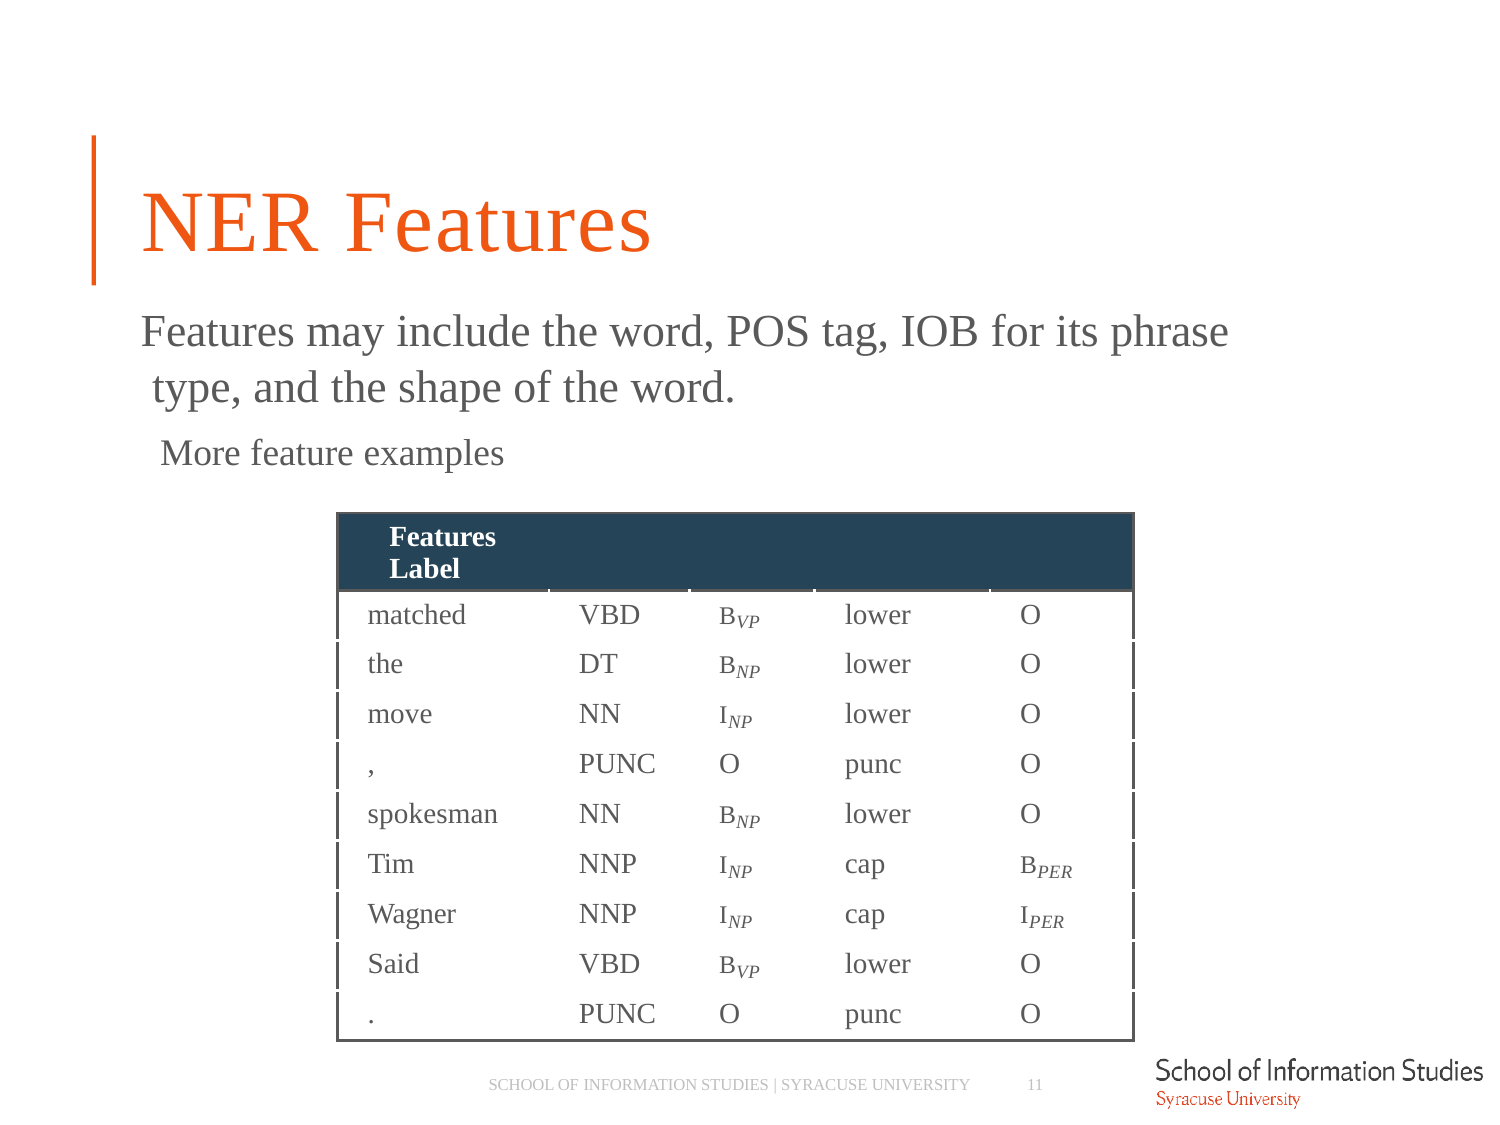

# NER Features
Features may include the word, POS tag, IOB for its phrase  type, and the shape of the word.
­ More feature examples
| Features Label |  |  |  |  |
| --- | --- | --- | --- | --- |
| matched | VBD | BVP | lower | O |
| the | DT | BNP | lower | O |
| move | NN | INP | lower | O |
| , | PUNC | O | punc | O |
| spokesman | NN | BNP | lower | O |
| Tim | NNP | INP | cap | BPER |
| Wagner | NNP | INP | cap | IPER |
| Said | VBD | BVP | lower | O |
| . | PUNC | O | punc | O |
SCHOOL OF INFORMATION STUDIES | SYRACUSE UNIVERSITY
11